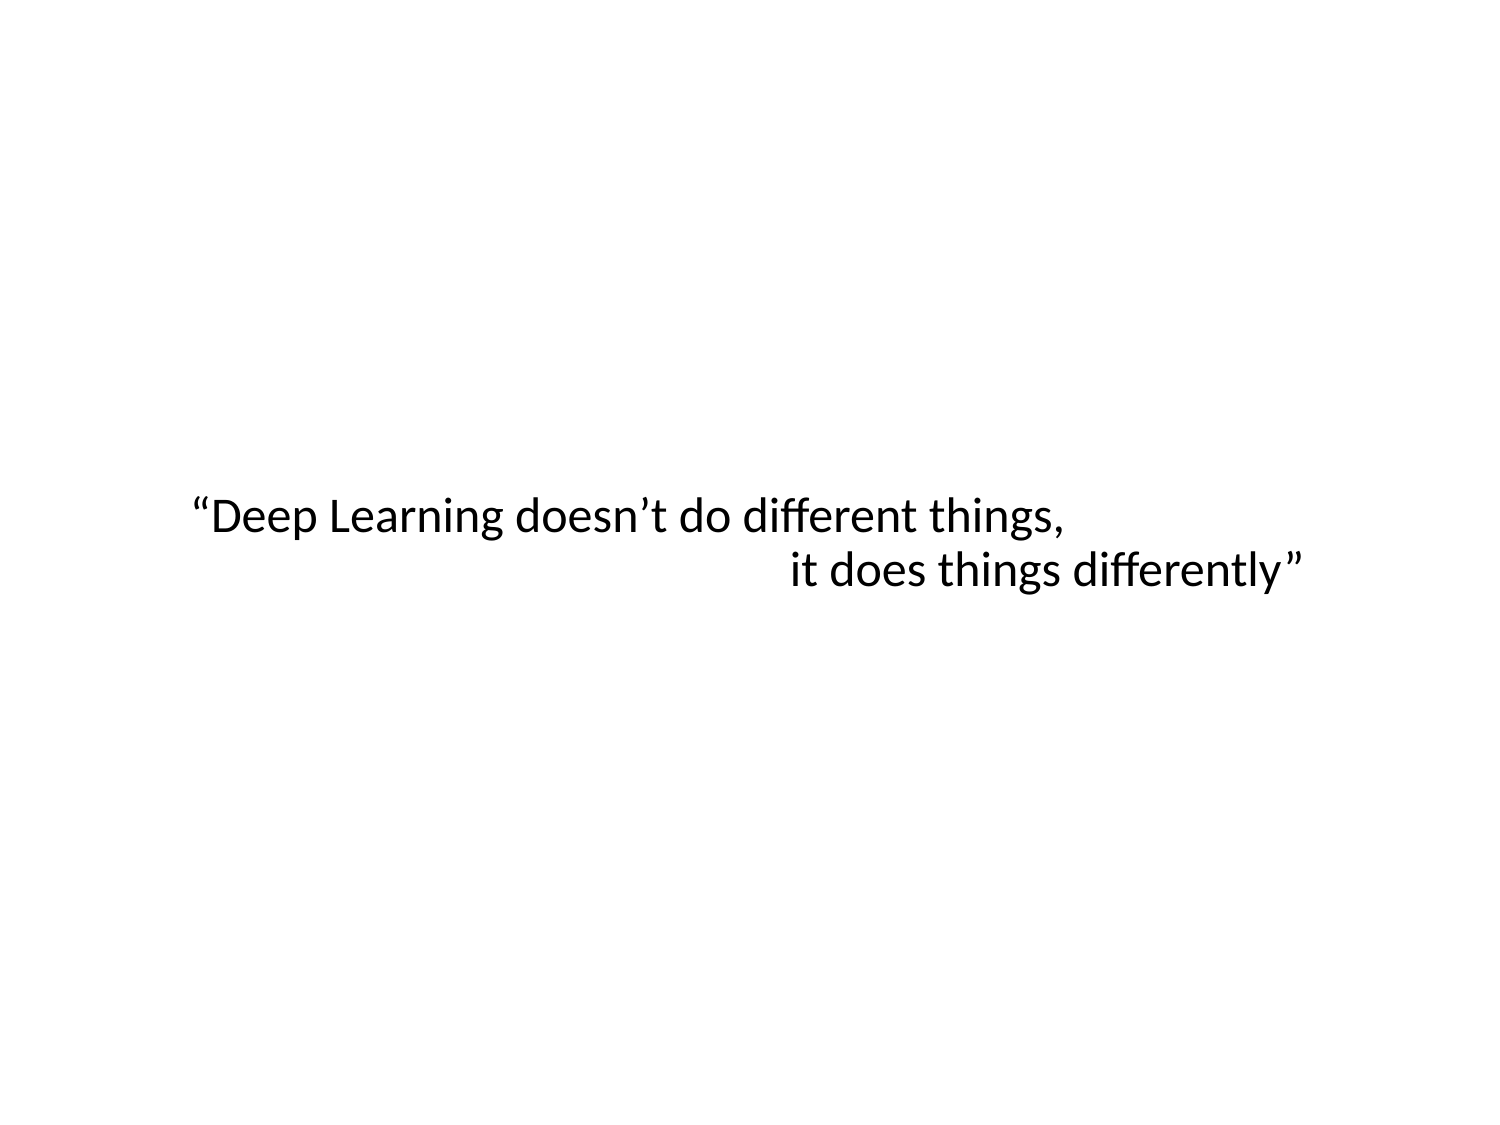

# “Deep Learning doesn’t do different things, it does things differently”